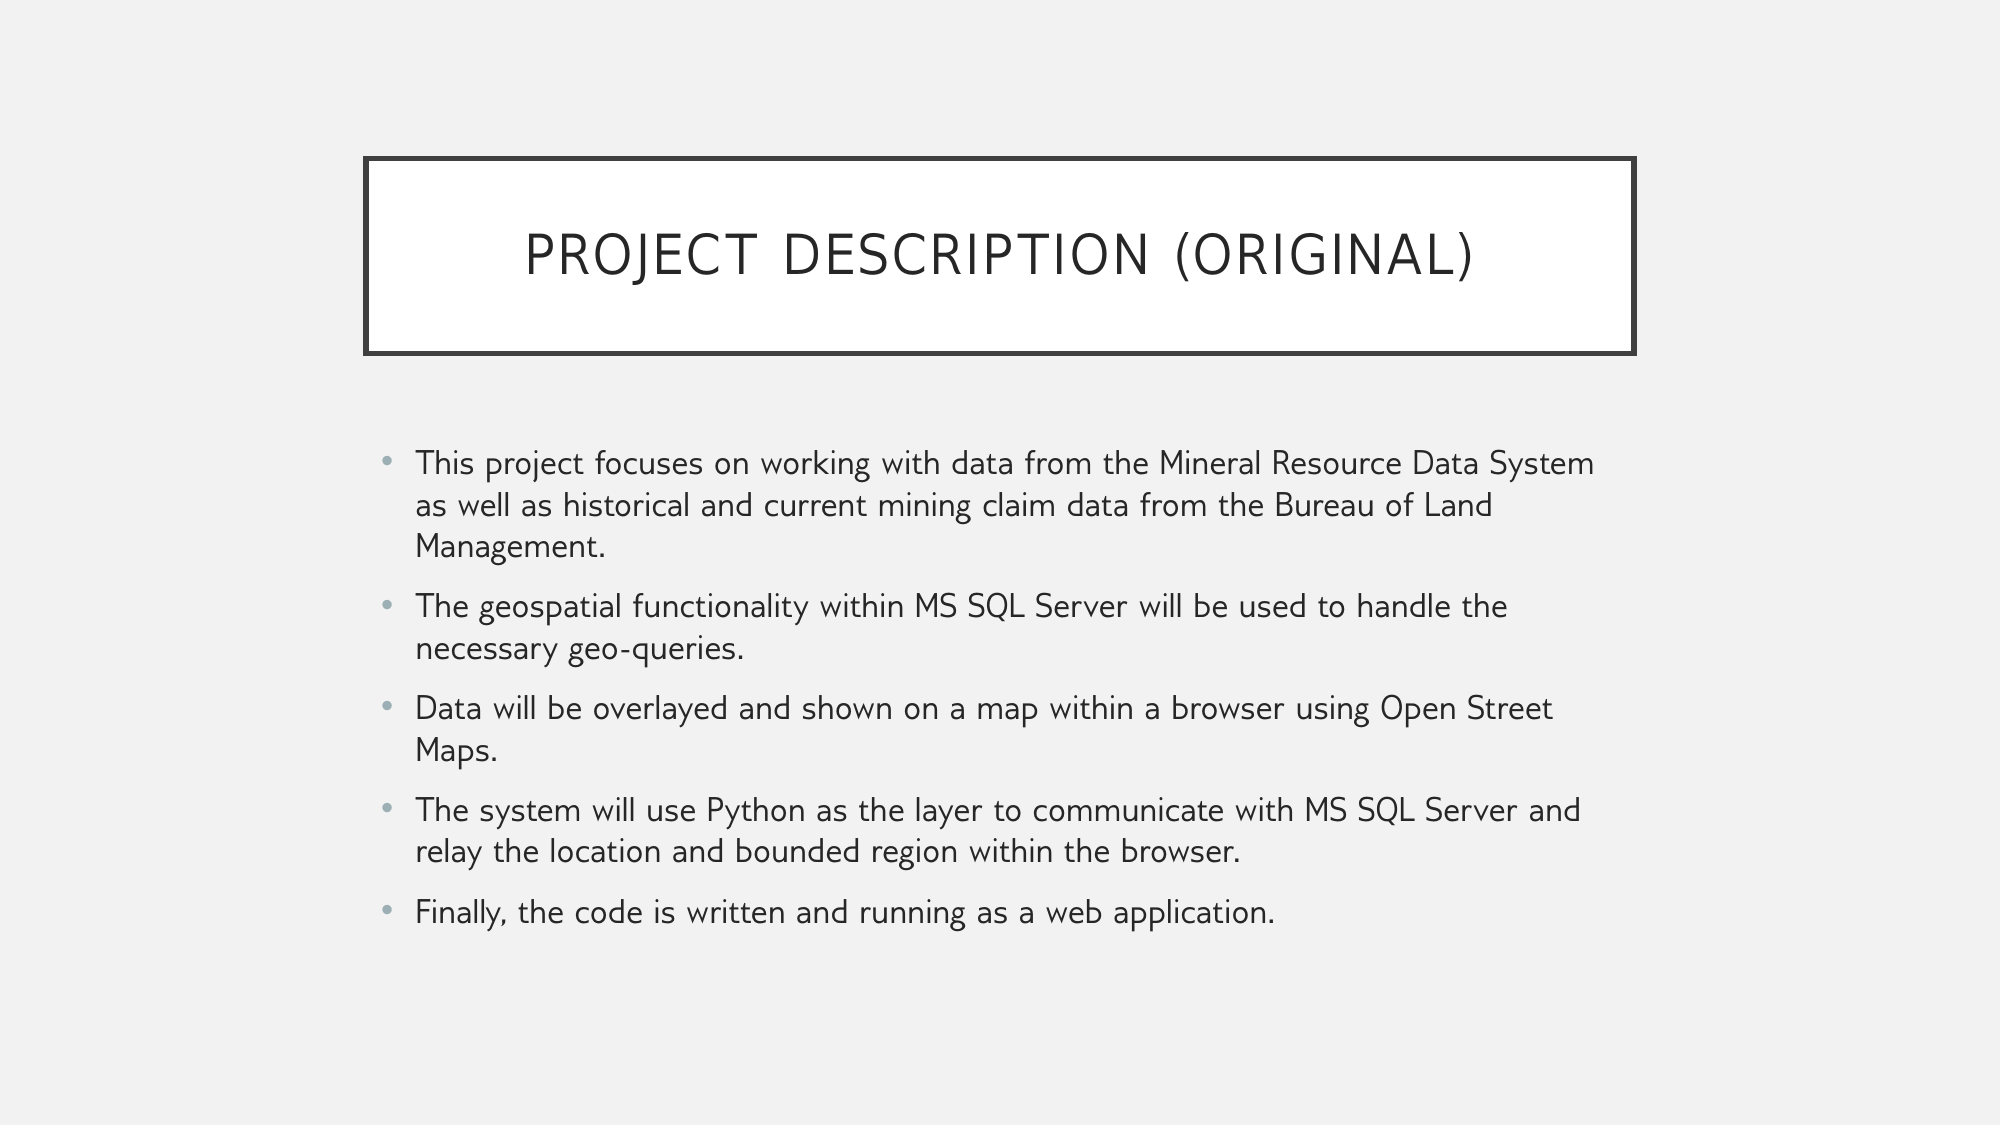

# Project Description (Original)
This project focuses on working with data from the Mineral Resource Data System as well as historical and current mining claim data from the Bureau of Land Management.
The geospatial functionality within MS SQL Server will be used to handle the necessary geo-queries.
Data will be overlayed and shown on a map within a browser using Open Street Maps.
The system will use Python as the layer to communicate with MS SQL Server and relay the location and bounded region within the browser.
Finally, the code is written and running as a web application.